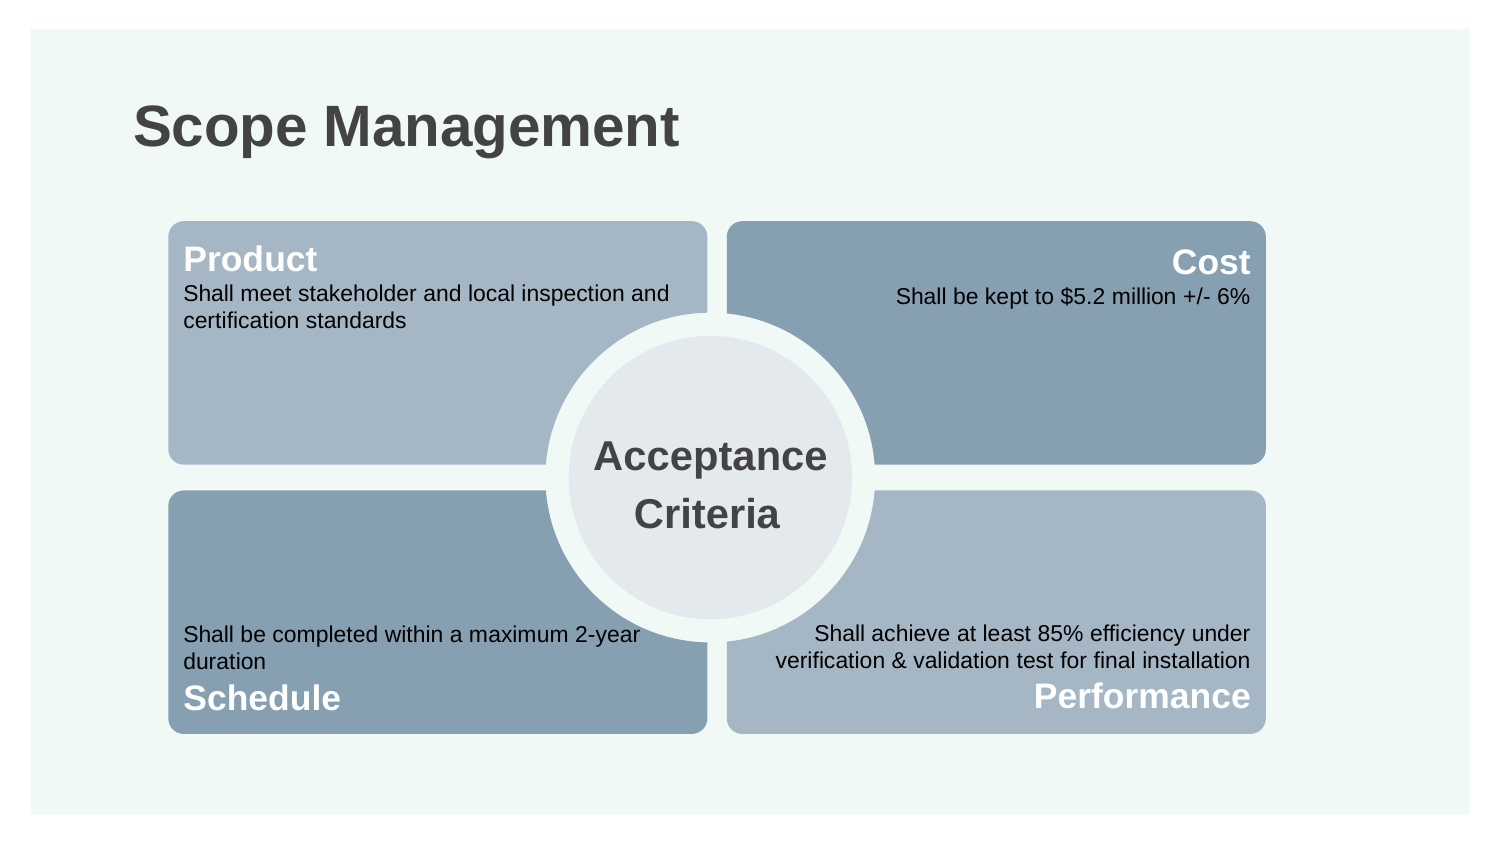

# Scope Management

Product
Shall meet stakeholder and local inspection and certification standards

Cost
Shall be kept to $5.2 million +/- 6%

Acceptance Criteria

Shall be completed within a maximum 2-year duration
Schedule

Shall achieve at least 85% efficiency under verification & validation test for final installation
Performance